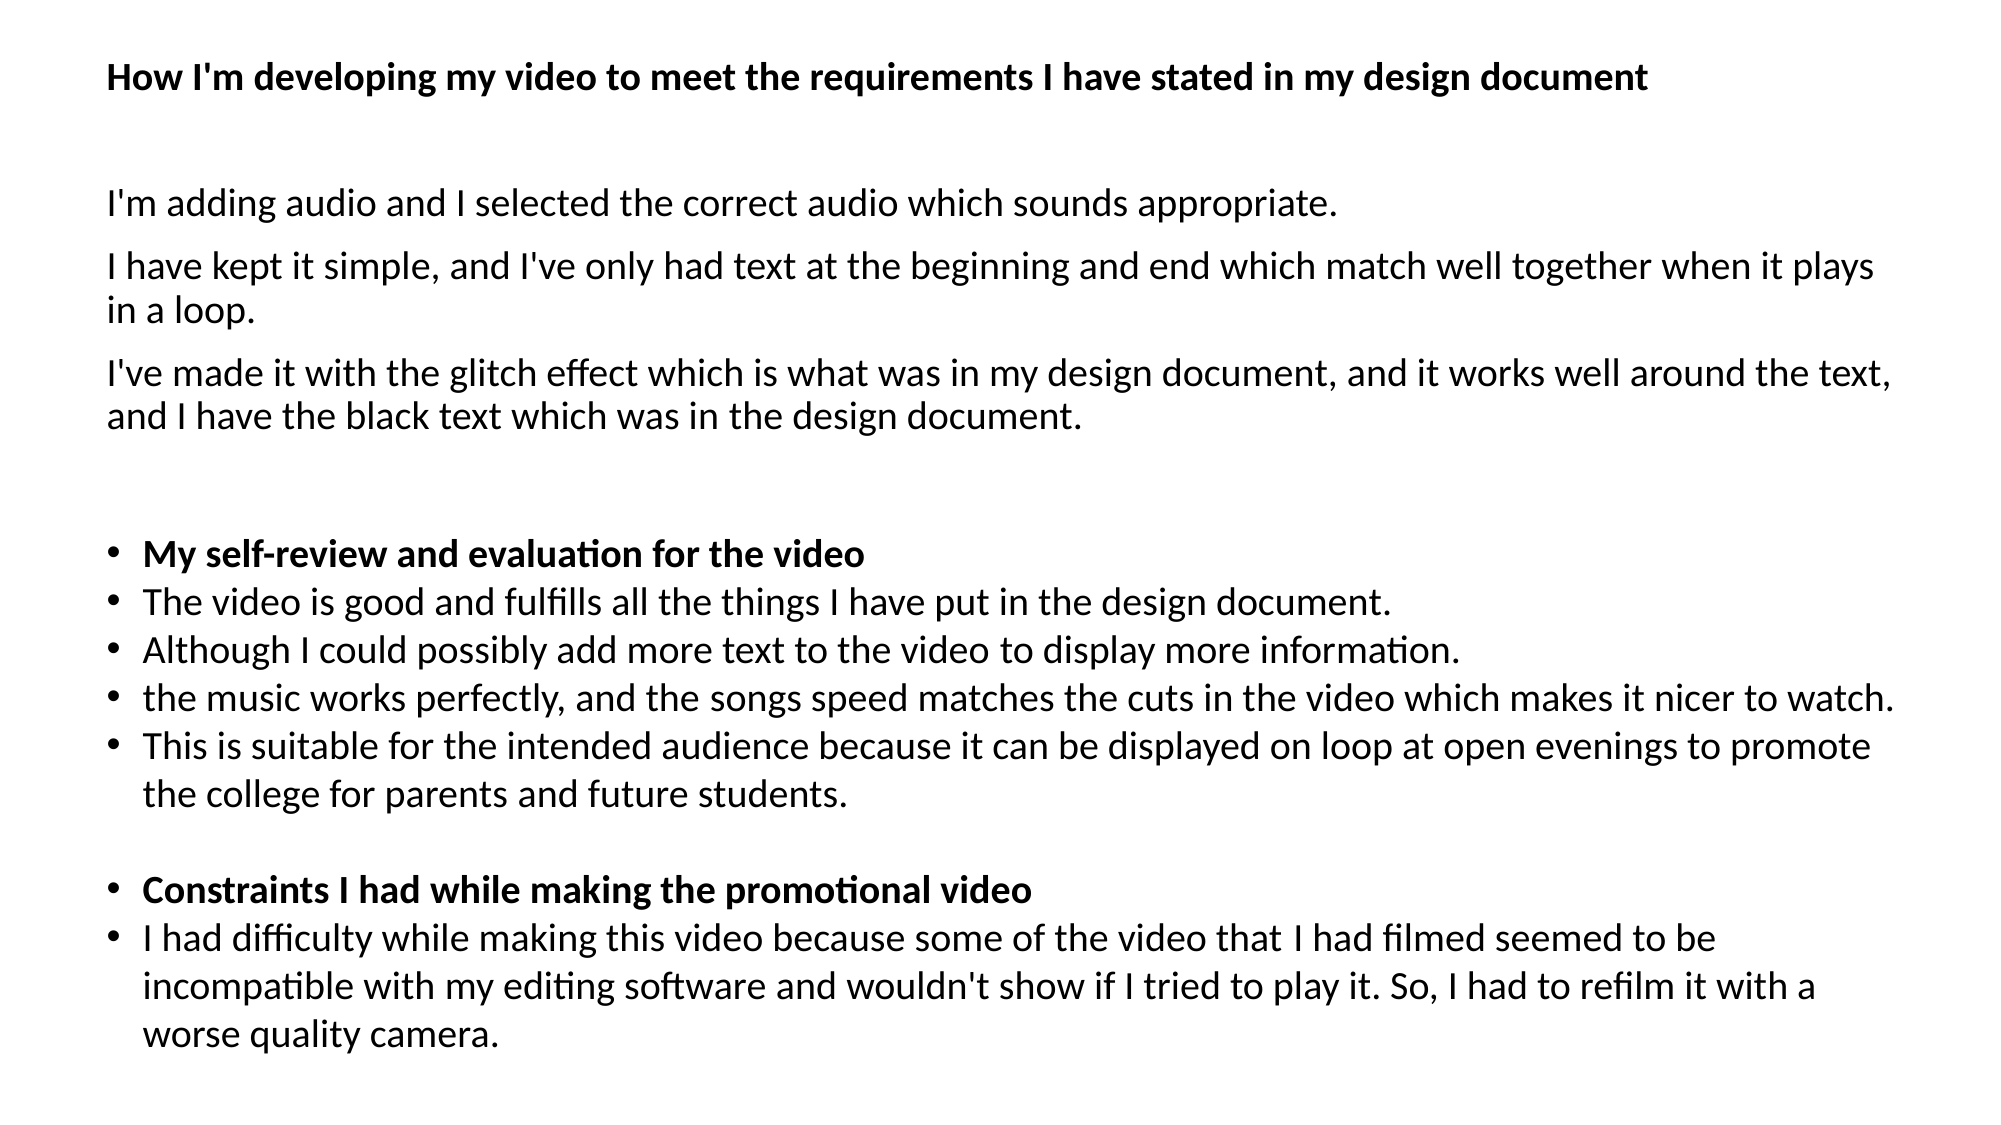

How I'm developing my video to meet the requirements I have stated in my design document

I'm adding audio and I selected the correct audio which sounds appropriate.
I have kept it simple, and I've only had text at the beginning and end which match well together when it plays in a loop.
I've made it with the glitch effect which is what was in my design document, and it works well around the text, and I have the black text which was in the design document.

My self-review and evaluation for the video
The video is good and fulfills all the things I have put in the design document.
Although I could possibly add more text to the video to display more information.
the music works perfectly, and the songs speed matches the cuts in the video which makes it nicer to watch.
This is suitable for the intended audience because it can be displayed on loop at open evenings to promote the college for parents and future students.

Constraints I had while making the promotional video
I had difficulty while making this video because some of the video that I had filmed seemed to be incompatible with my editing software and wouldn't show if I tried to play it. So, I had to refilm it with a worse quality camera.